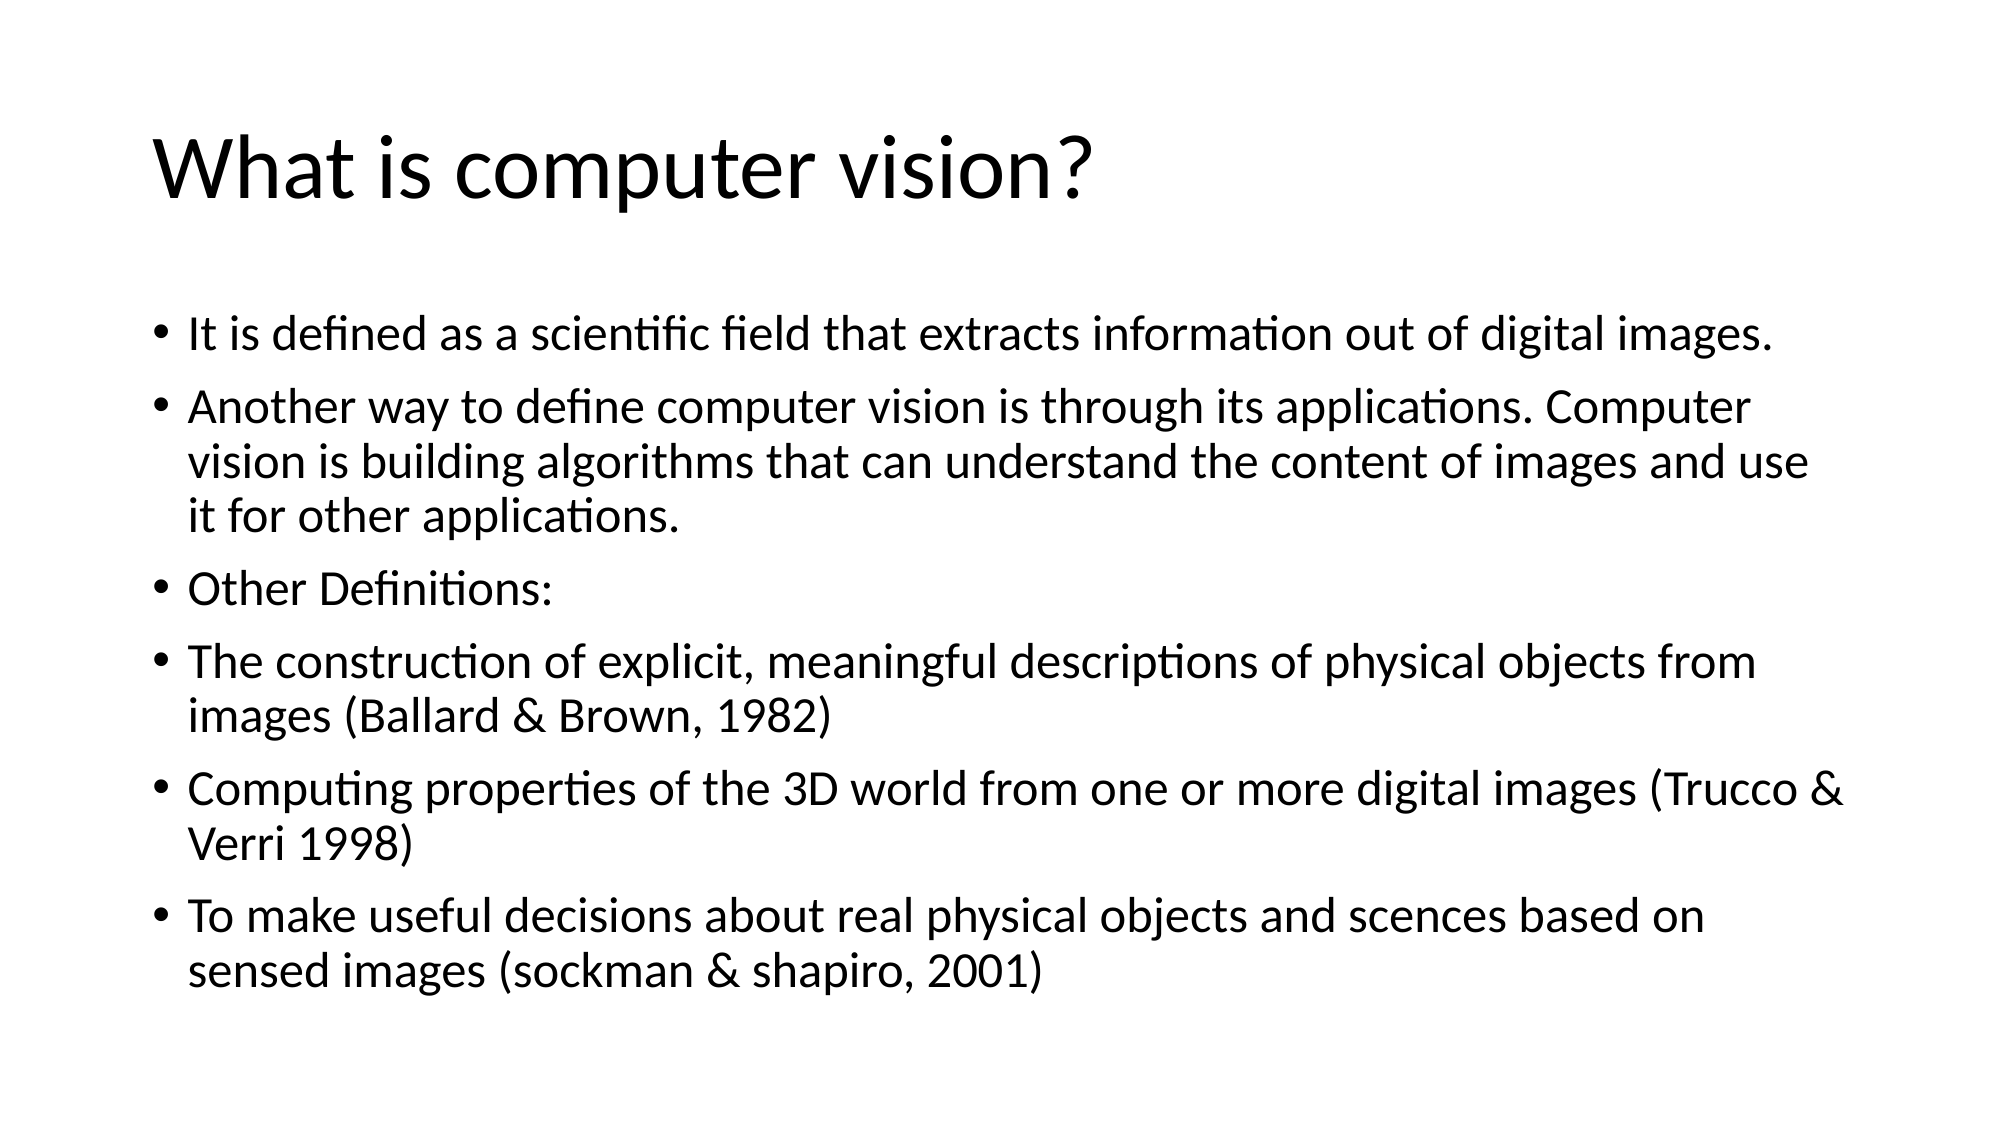

# What is computer vision?
It is defined as a scientific field that extracts information out of digital images.
Another way to define computer vision is through its applications. Computer vision is building algorithms that can understand the content of images and use it for other applications.
Other Definitions:
The construction of explicit, meaningful descriptions of physical objects from images (Ballard & Brown, 1982)
Computing properties of the 3D world from one or more digital images (Trucco & Verri 1998)
To make useful decisions about real physical objects and scences based on sensed images (sockman & shapiro, 2001)